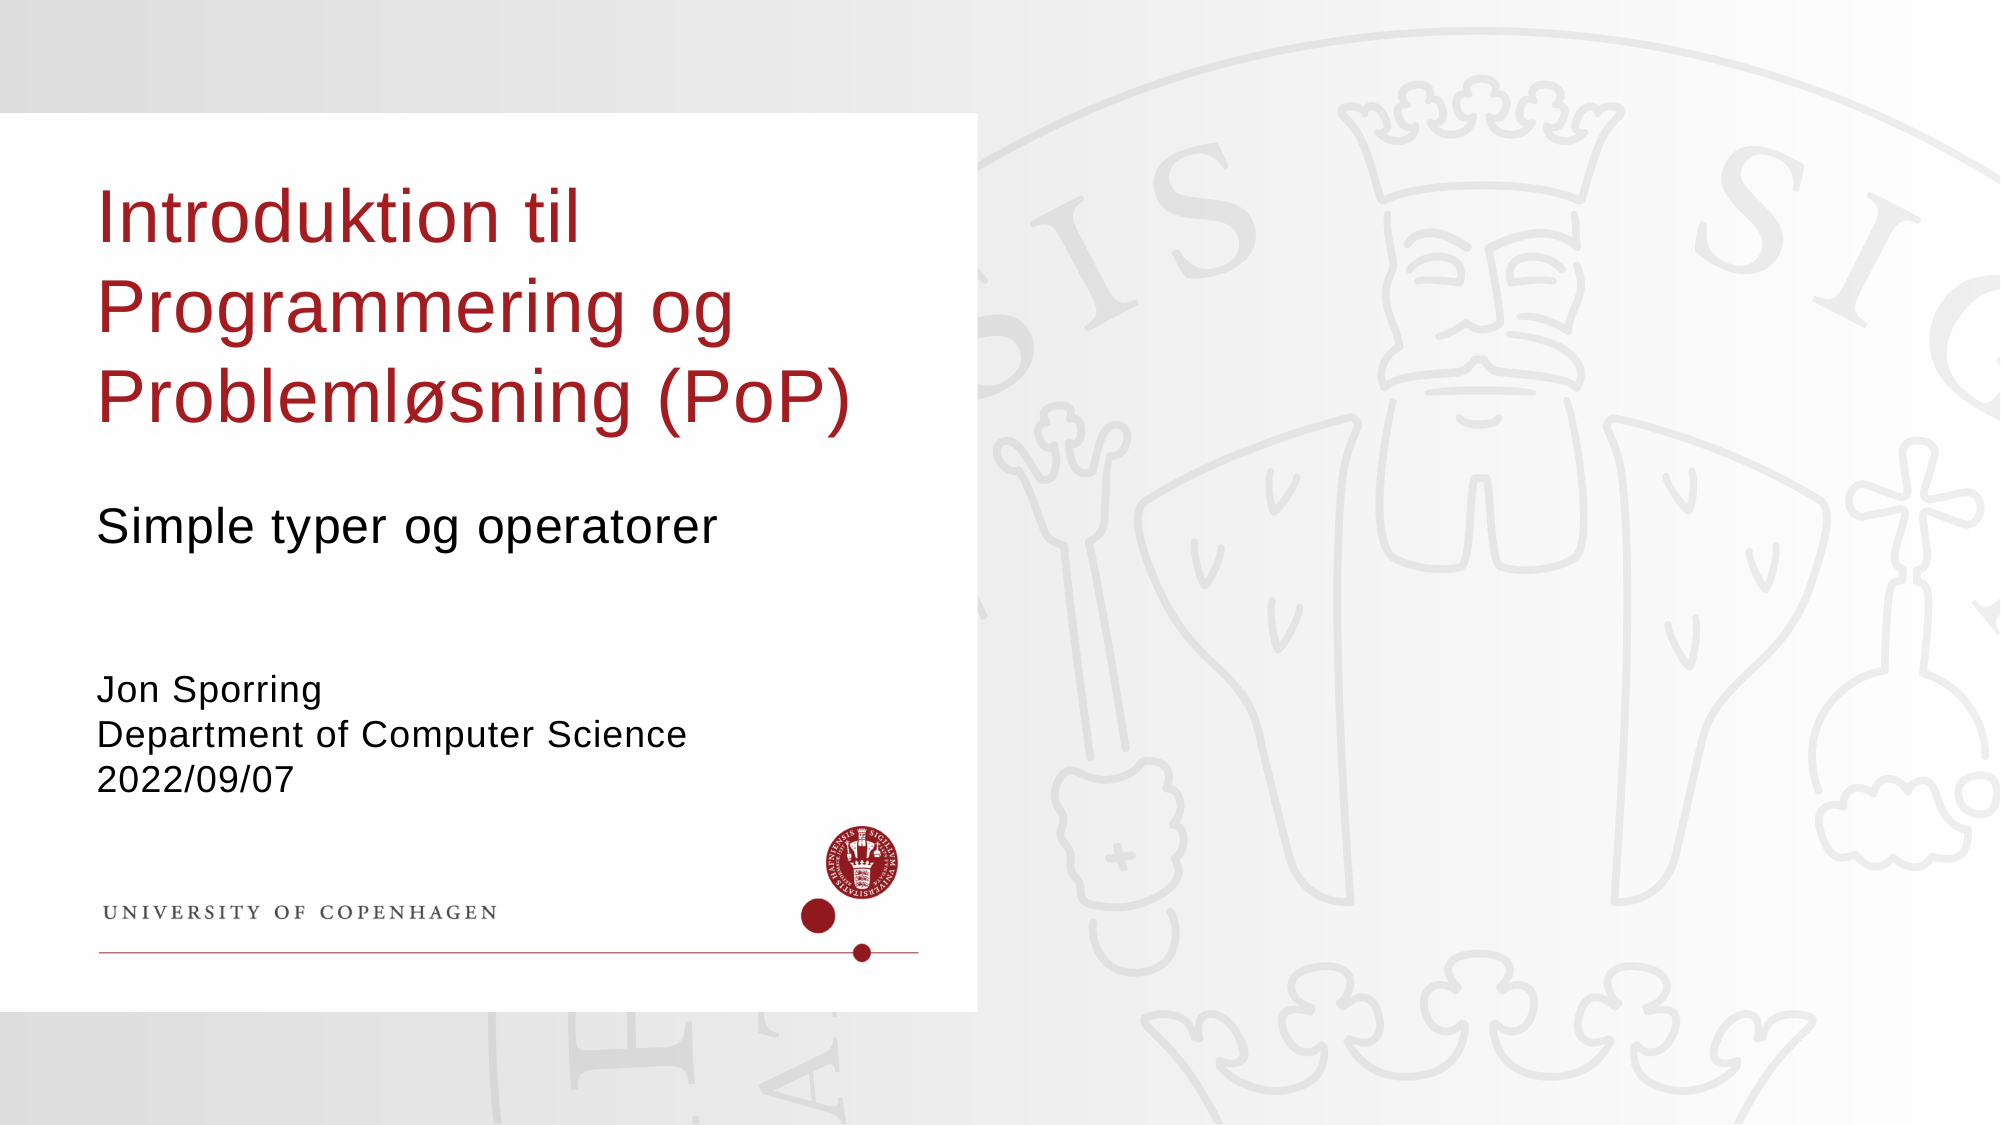

07/09/2022
1
# ope
Introduktion til Programmering og Problemløsning (PoP)
Simple typer og operatorer
Jon Sporring
Department of Computer Science
2022/09/07